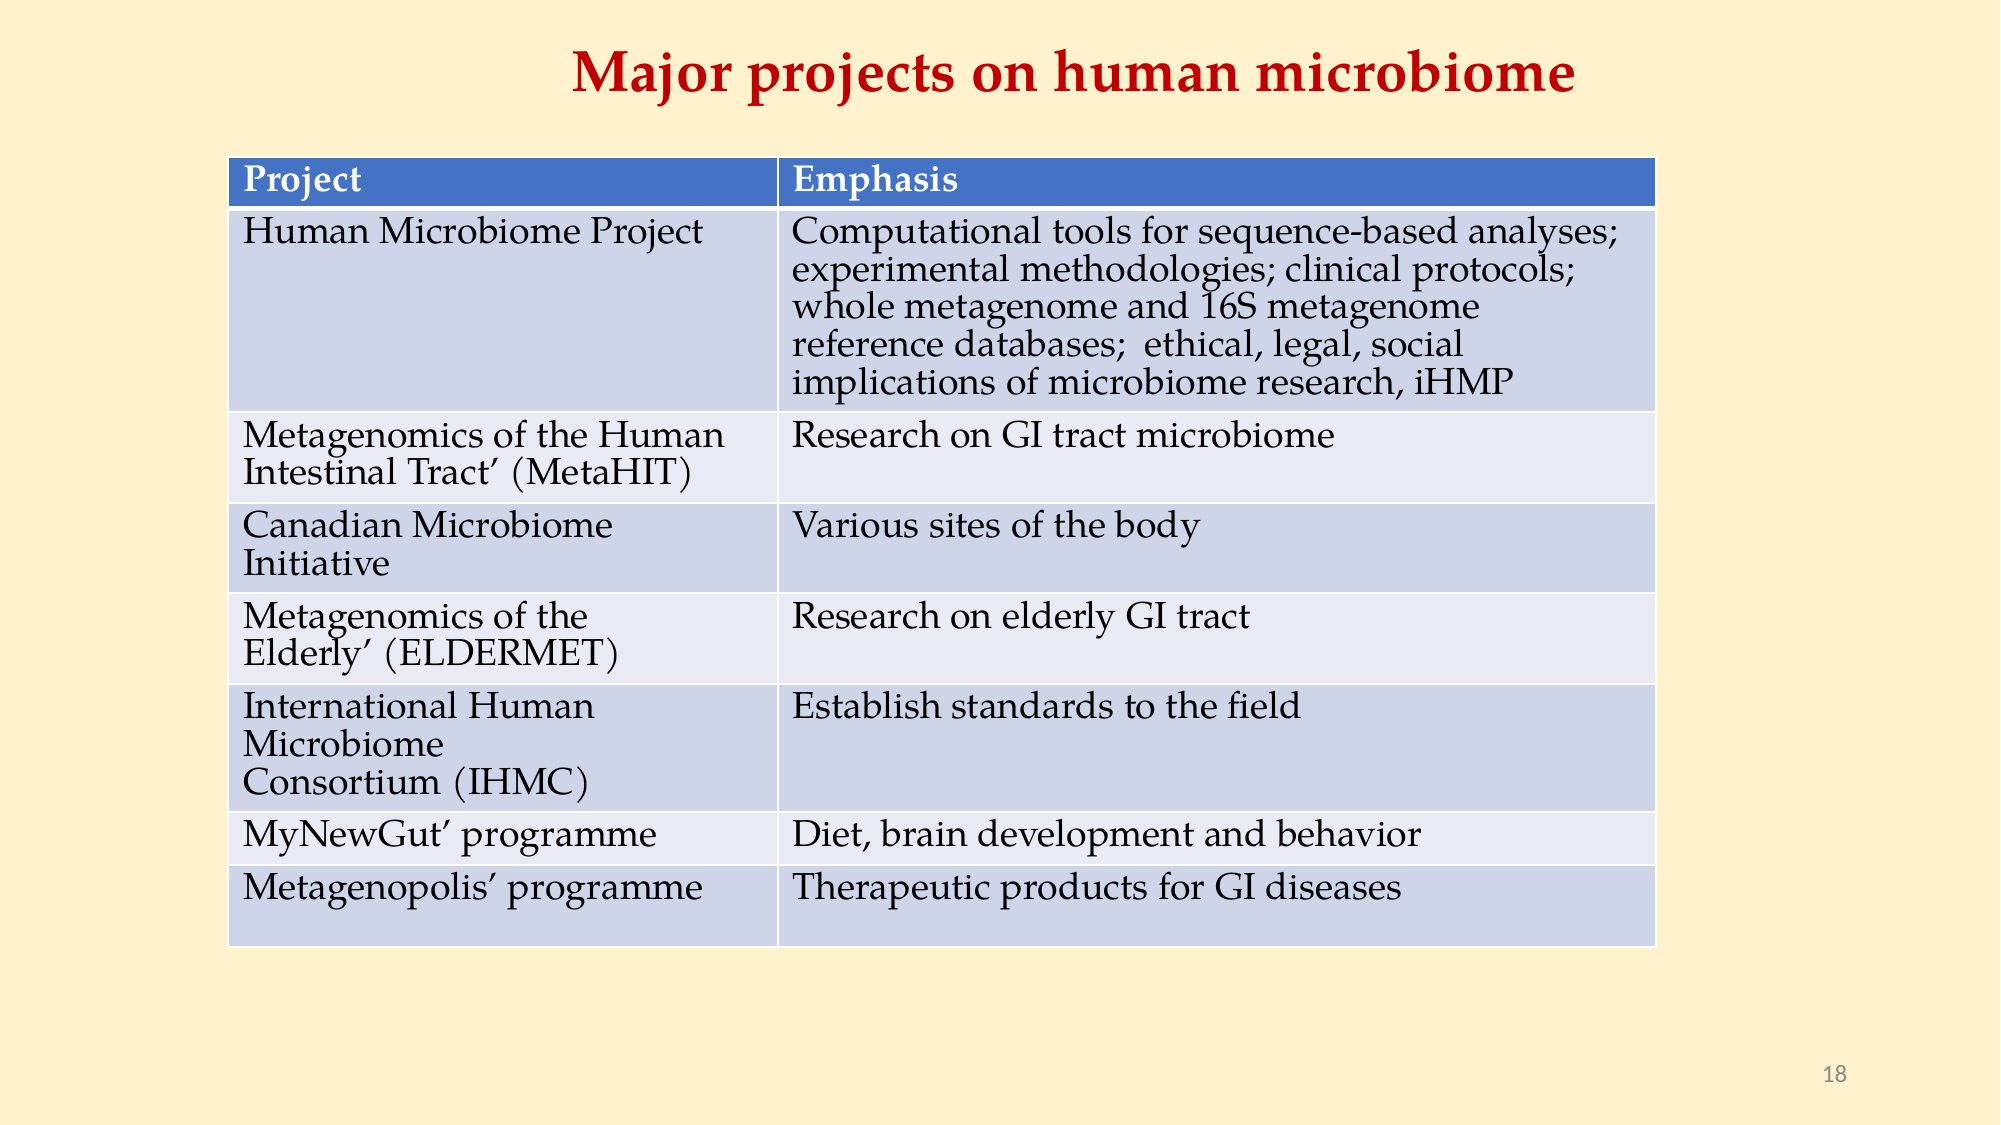

Major projects on human microbiome
| Project | Emphasis |
| --- | --- |
| Human Microbiome Project | Computational tools for sequence-based analyses; experimental methodologies; clinical protocols; whole metagenome and 16S metagenome reference databases; ethical, legal, social implications of microbiome research, iHMP |
| Metagenomics of the Human Intestinal Tract’ (MetaHIT) | Research on GI tract microbiome |
| Canadian Microbiome Initiative | Various sites of the body |
| Metagenomics of the Elderly’ (ELDERMET) | Research on elderly GI tract |
| International Human Microbiome Consortium (IHMC) | Establish standards to the field |
| MyNewGut’ programme | Diet, brain development and behavior |
| Metagenopolis’ programme | Therapeutic products for GI diseases |
18